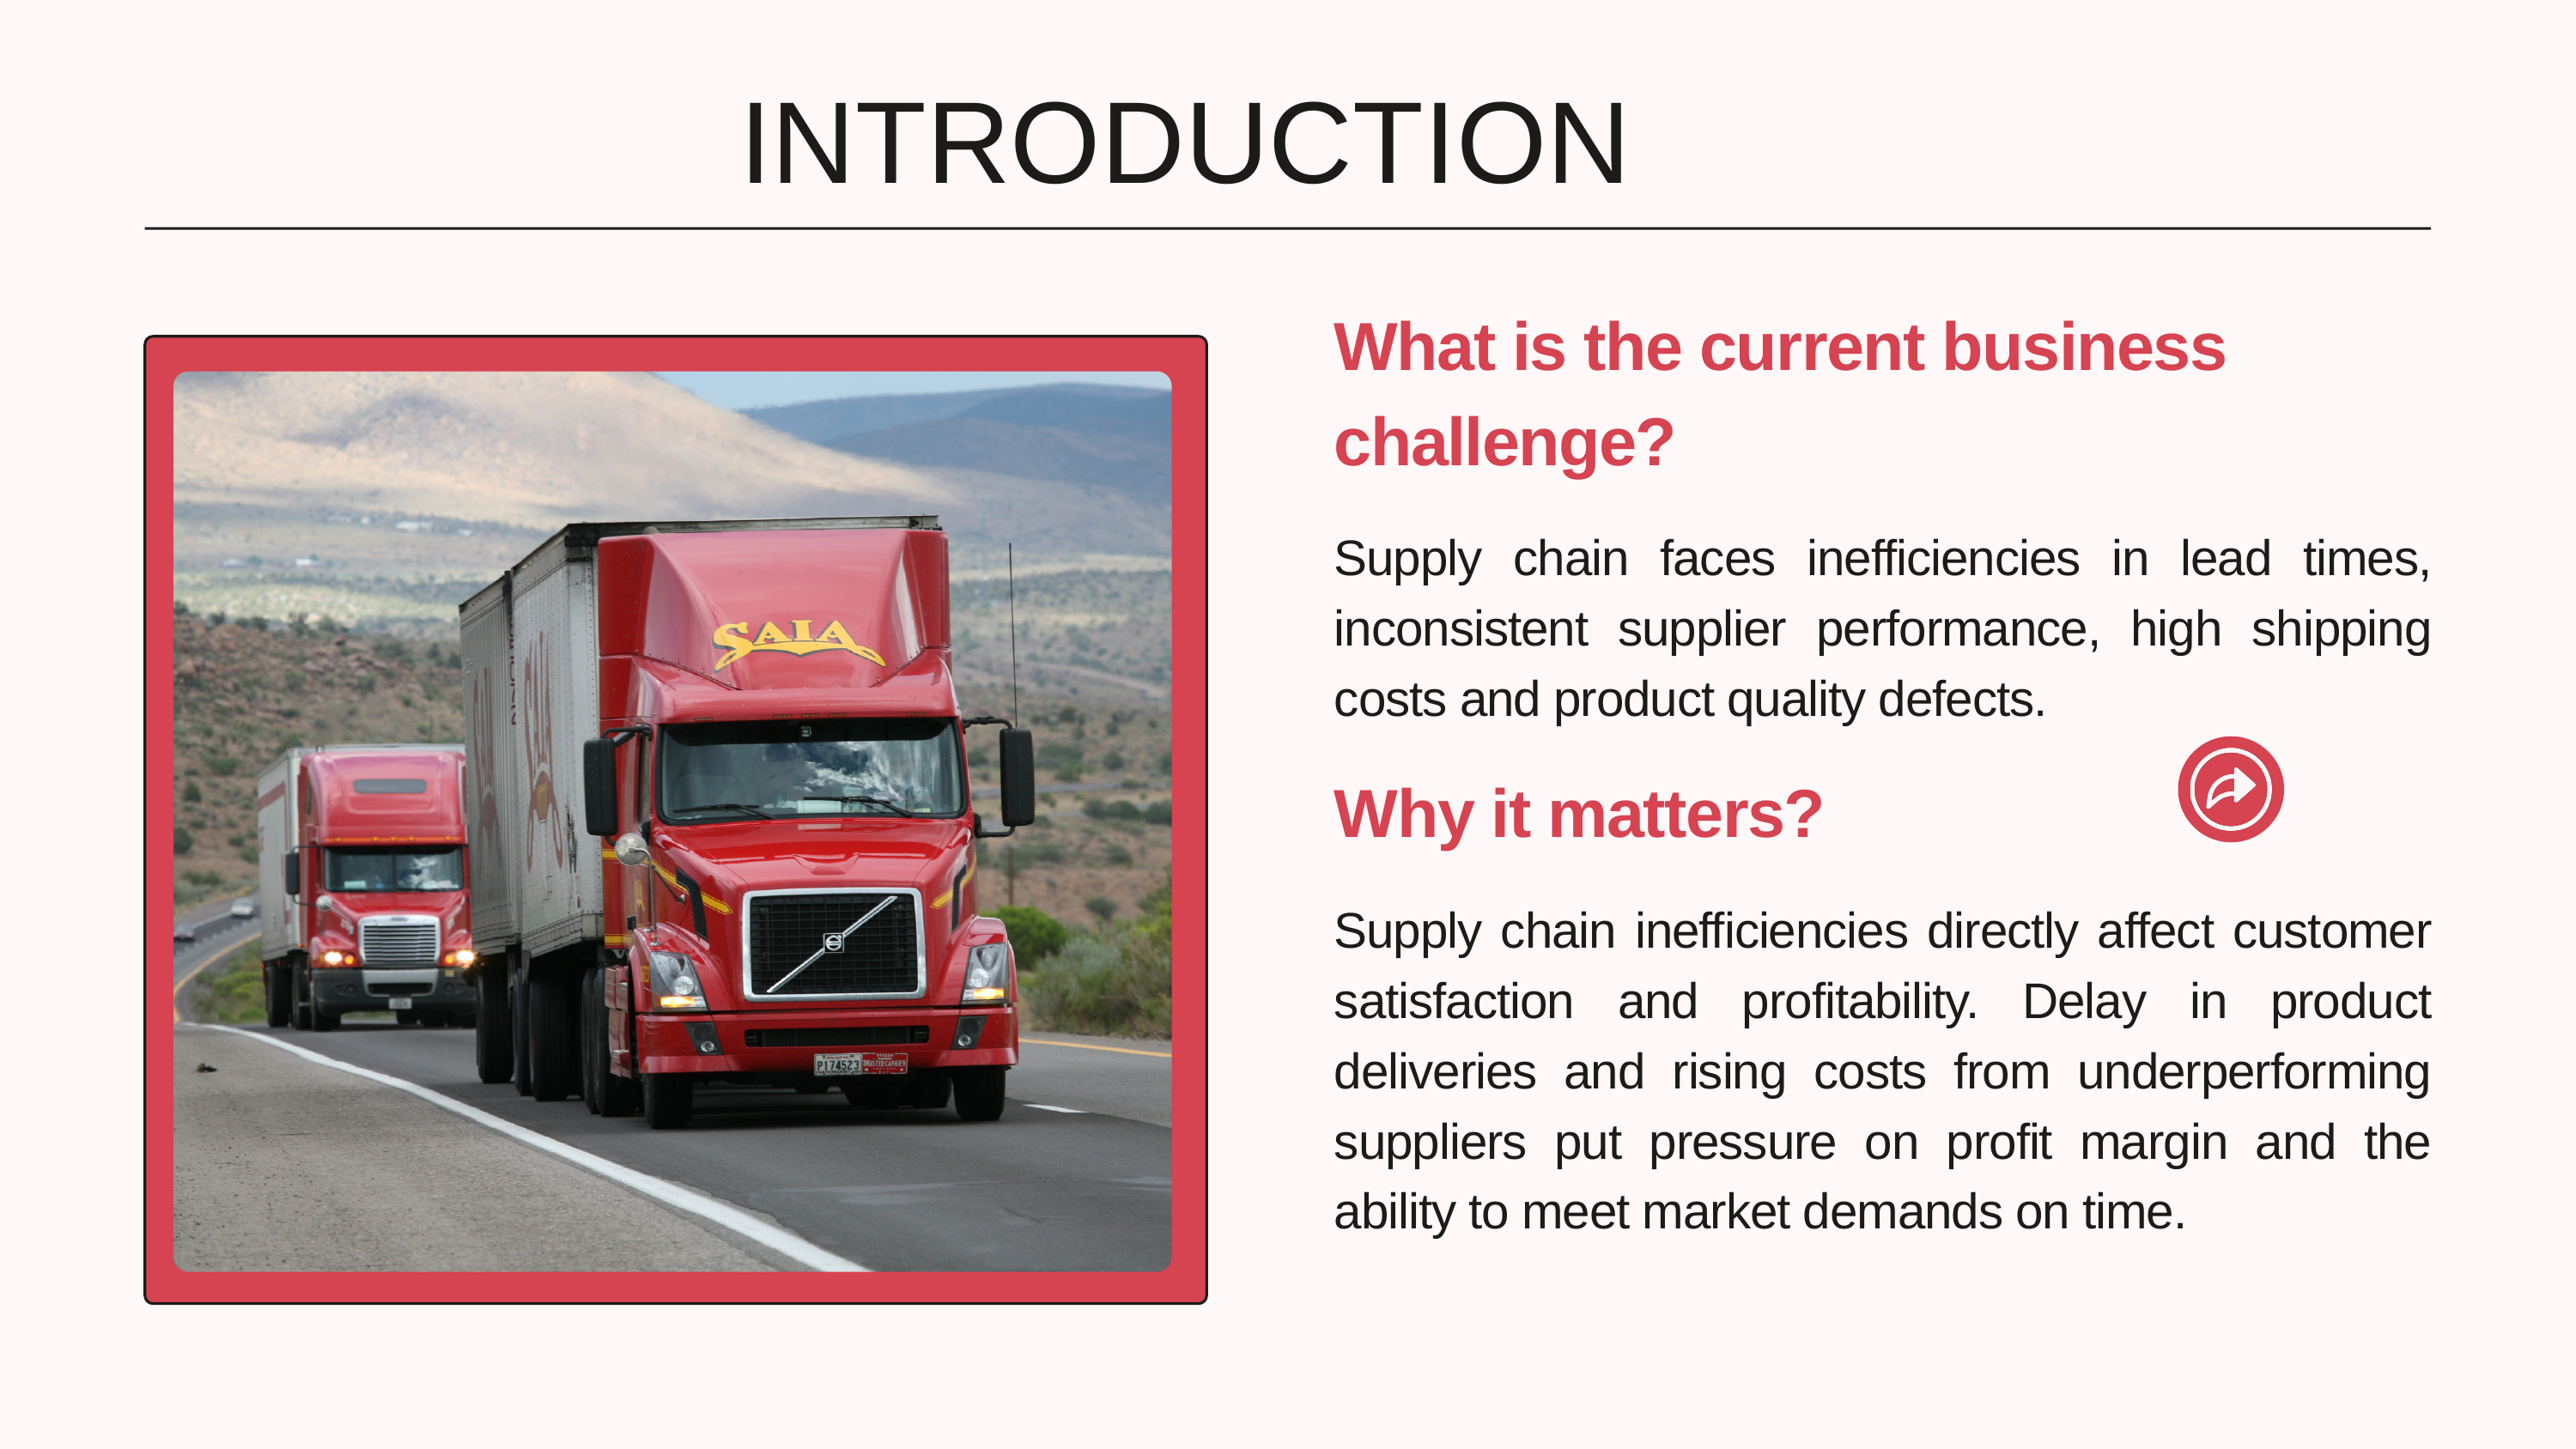

INTRODUCTION

What is the current business challenge?

Supply chain faces inefficiencies in lead times, inconsistent supplier performance, high shipping costs and product quality defects.

Why it matters?
Supply chain inefficiencies directly affect customer satisfaction and profitability. Delay in product deliveries and rising costs from underperforming suppliers put pressure on profit margin and the ability to meet market demands on time.